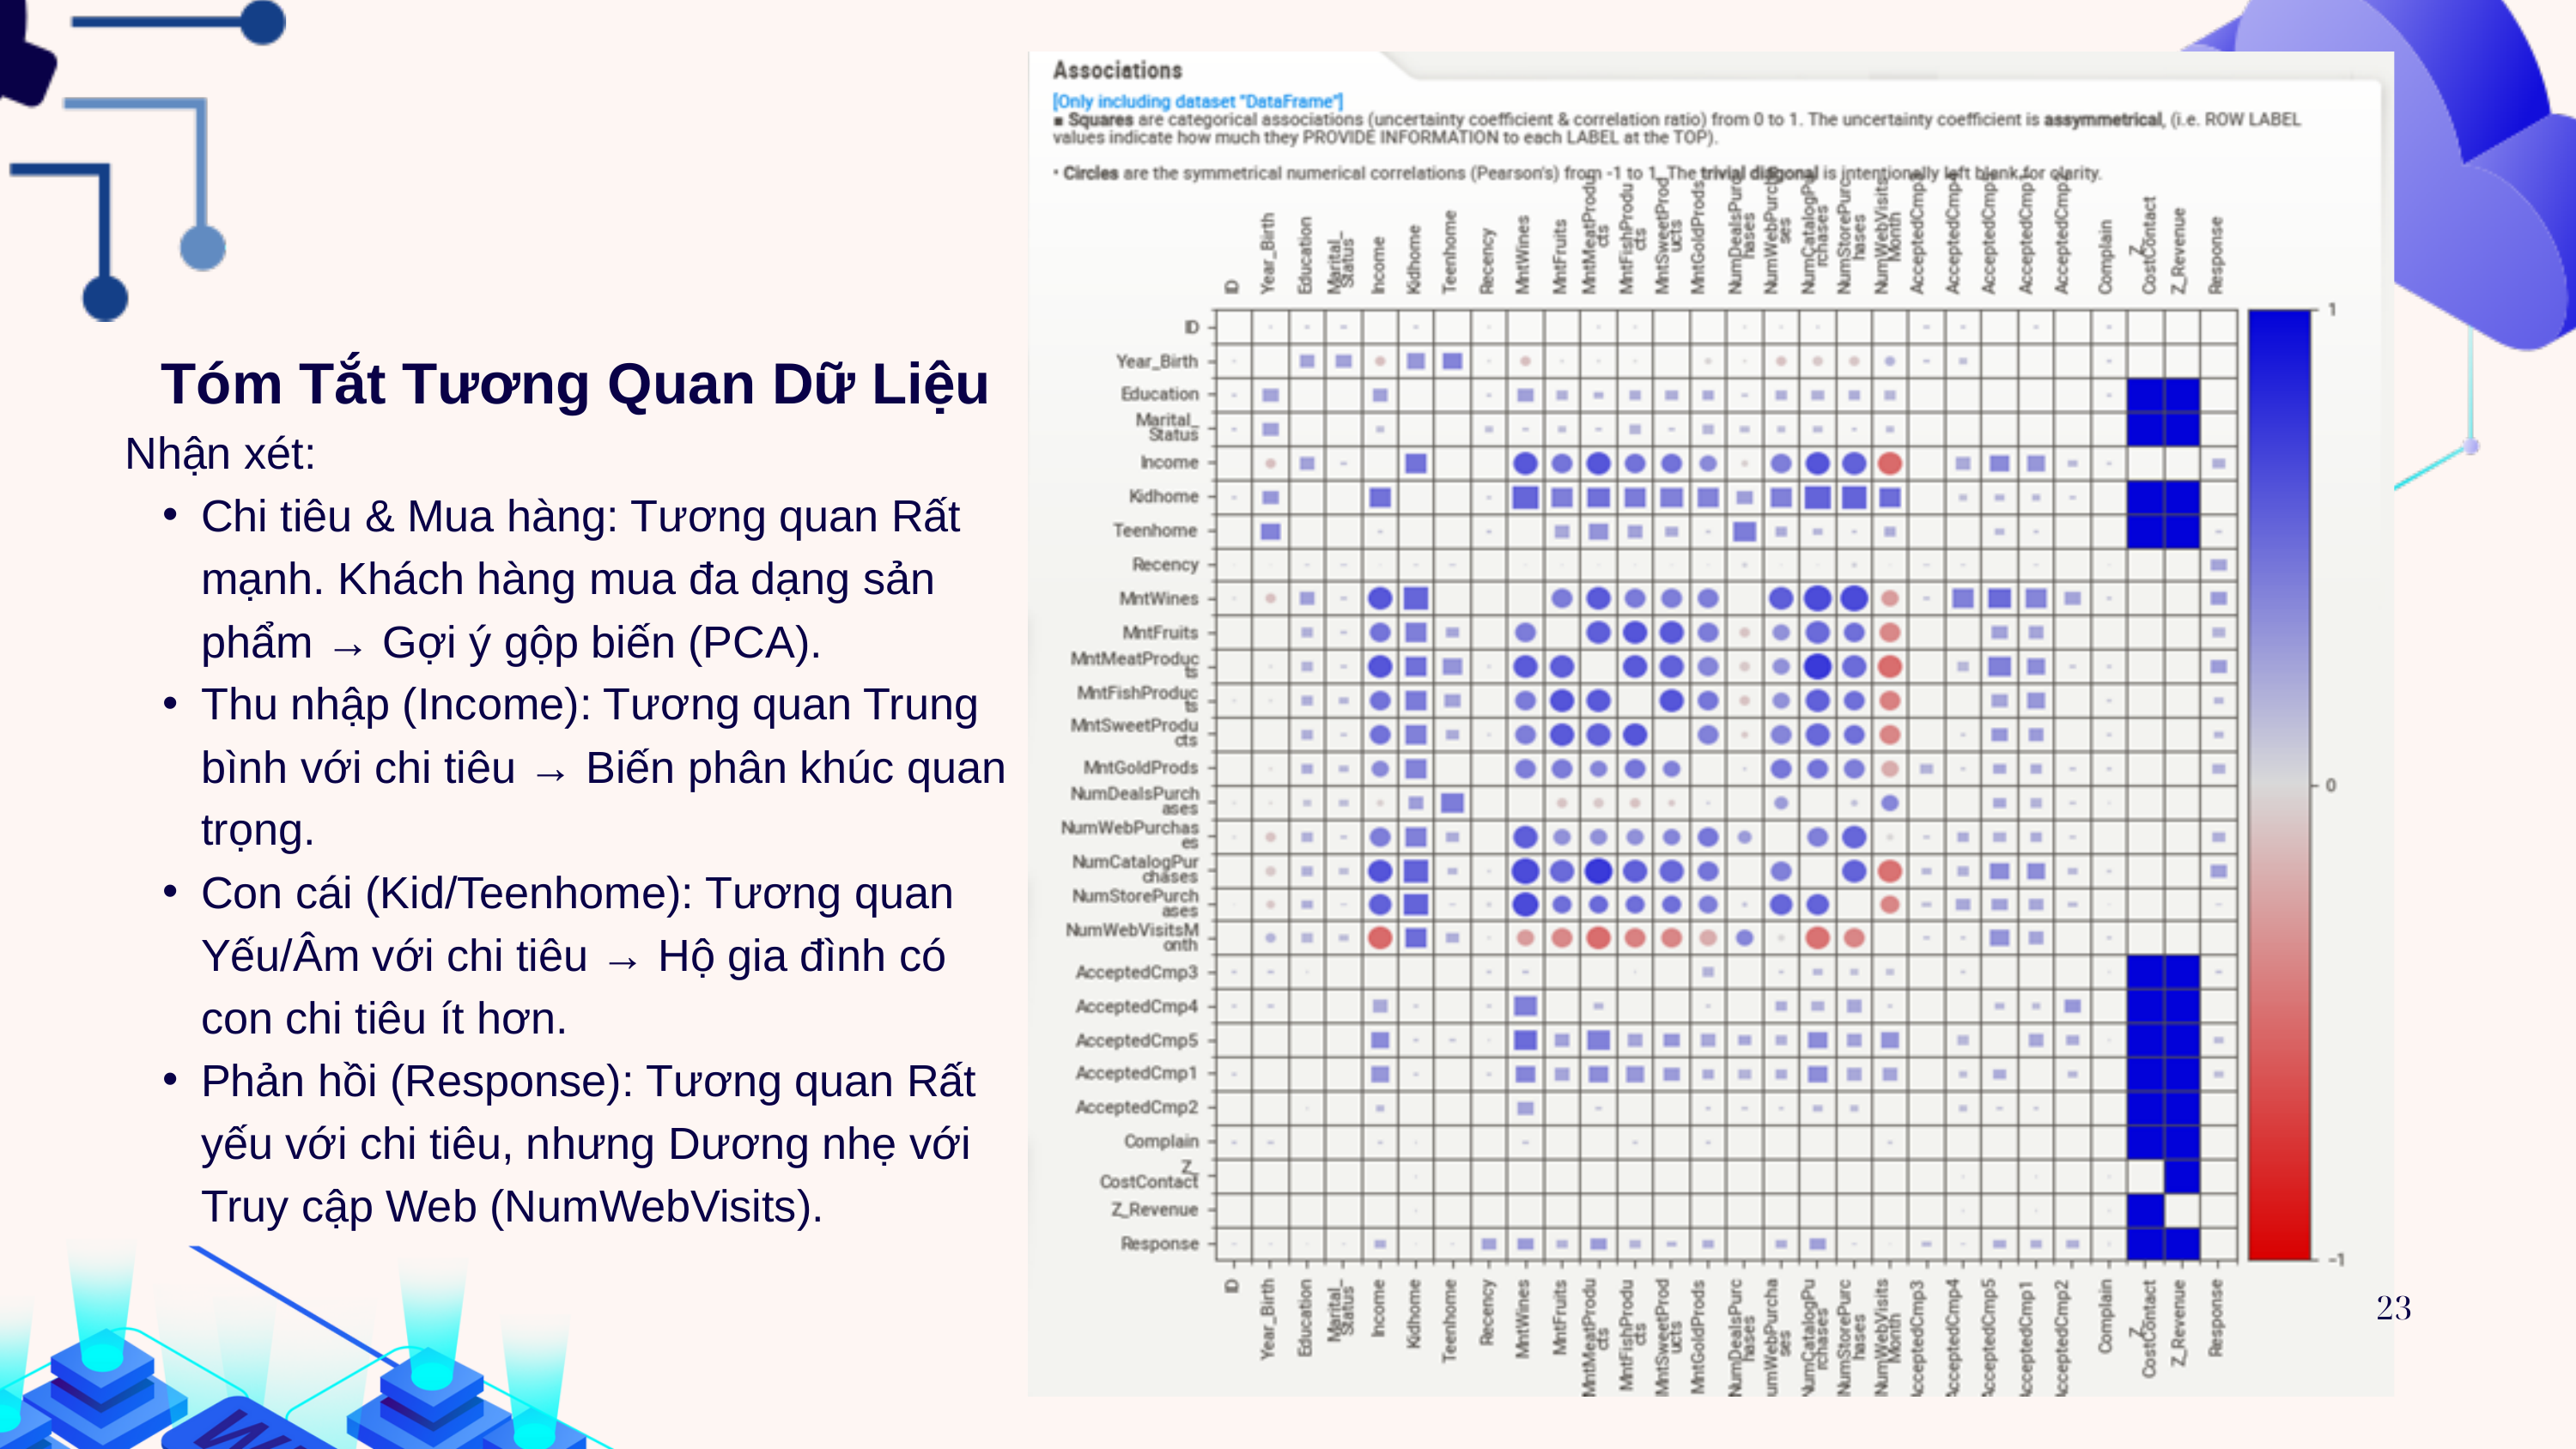

Tóm Tắt Tương Quan Dữ Liệu
Nhận xét:
Chi tiêu & Mua hàng: Tương quan Rất mạnh. Khách hàng mua đa dạng sản phẩm → Gợi ý gộp biến (PCA).
Thu nhập (Income): Tương quan Trung bình với chi tiêu → Biến phân khúc quan trọng.
Con cái (Kid/Teenhome): Tương quan Yếu/Âm với chi tiêu → Hộ gia đình có con chi tiêu ít hơn.
Phản hồi (Response): Tương quan Rất yếu với chi tiêu, nhưng Dương nhẹ với Truy cập Web (NumWebVisits).

23